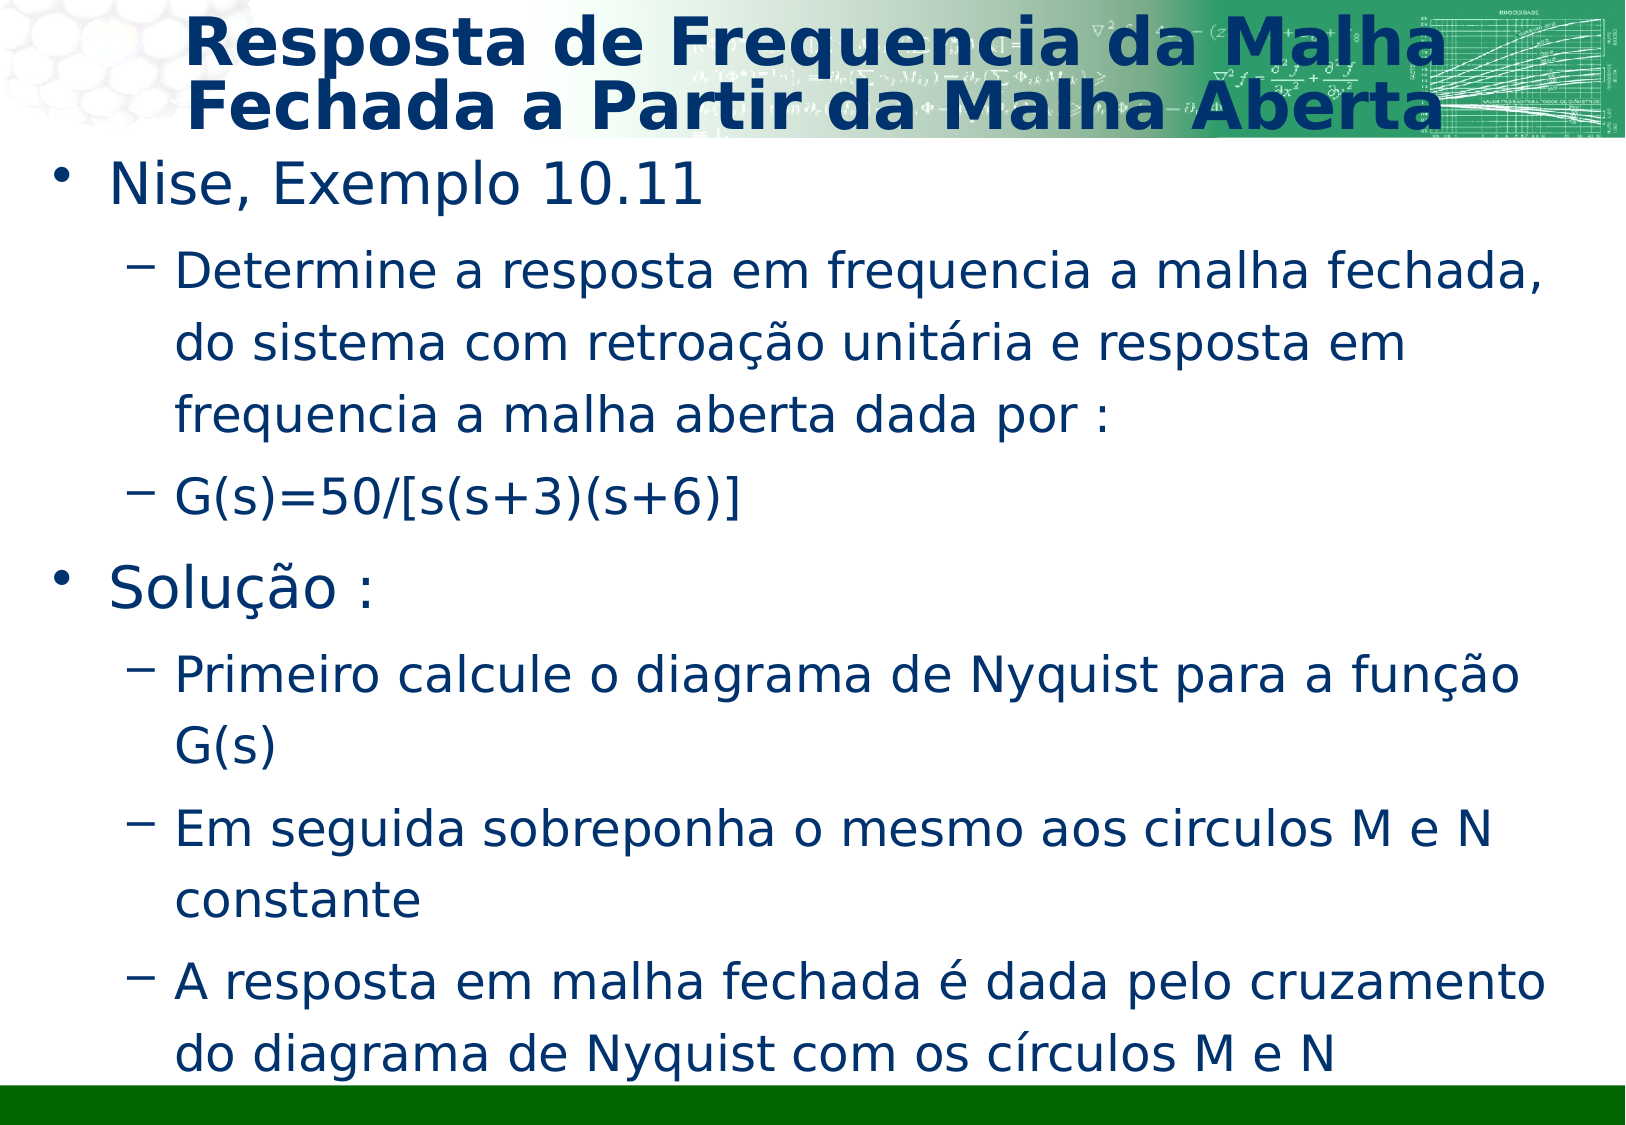

# Resposta de Frequencia da Malha Fechada a Partir da Malha Aberta
Nise, Exemplo 10.11
Determine a resposta em frequencia a malha fechada, do sistema com retroação unitária e resposta em frequencia a malha aberta dada por :
G(s)=50/[s(s+3)(s+6)]
Solução :
Primeiro calcule o diagrama de Nyquist para a função G(s)
Em seguida sobreponha o mesmo aos circulos M e N constante
A resposta em malha fechada é dada pelo cruzamento do diagrama de Nyquist com os círculos M e N